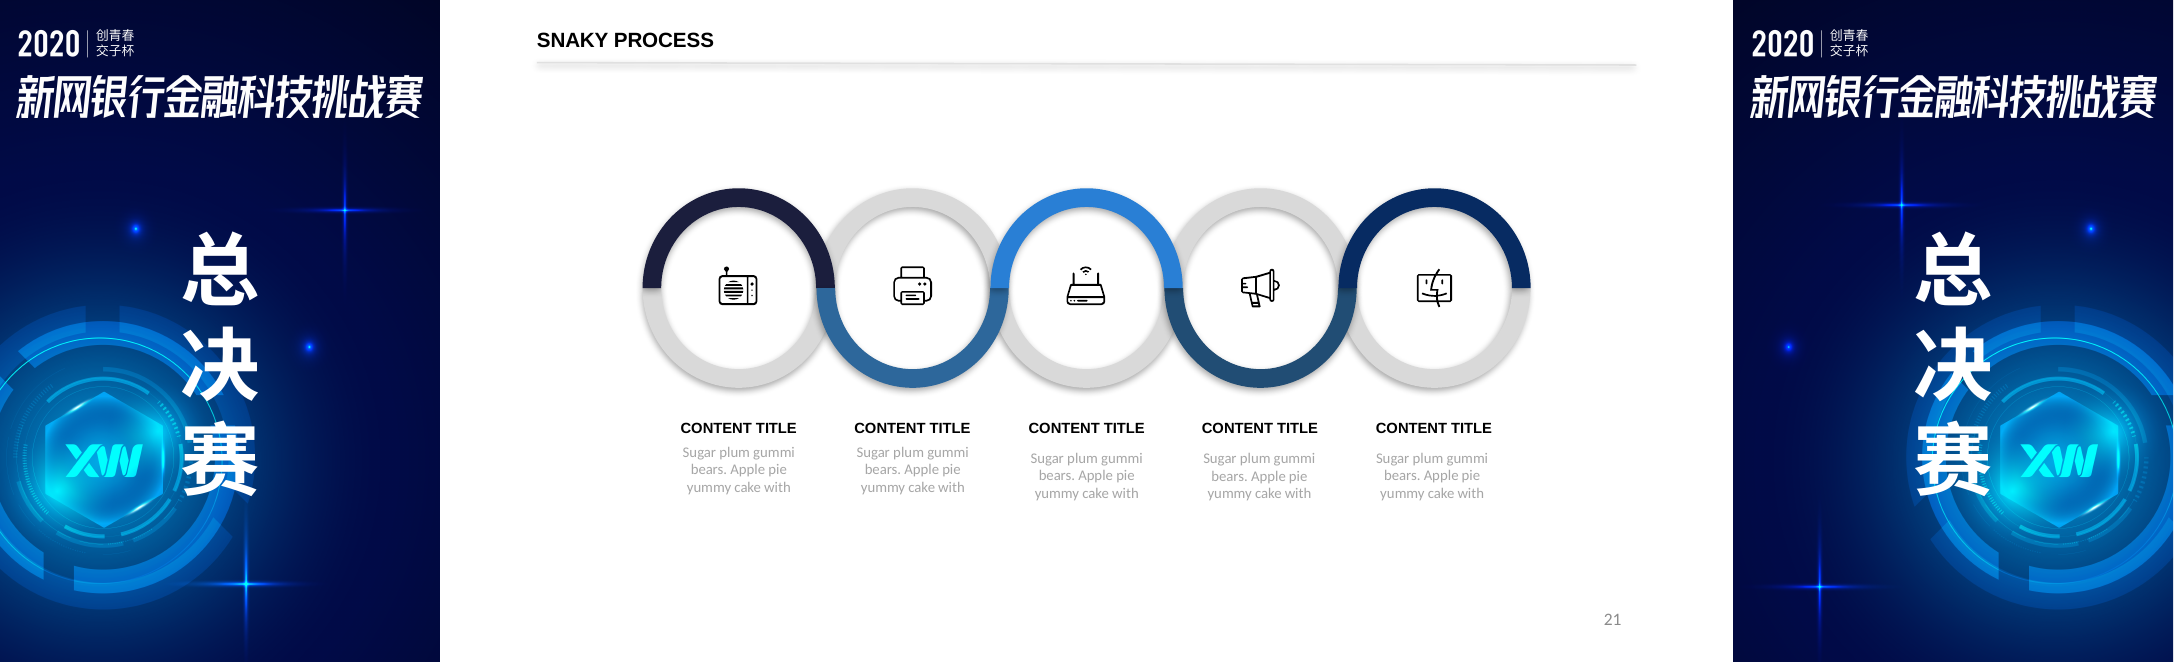

# SNAKY PROCESS

CONTENT TITLE
CONTENT TITLE
CONTENT TITLE
CONTENT TITLE
CONTENT TITLE
Sugar plum gummi bears. Apple pie yummy cake with
Sugar plum gummi bears. Apple pie yummy cake with
Sugar plum gummi bears. Apple pie yummy cake with
Sugar plum gummi bears. Apple pie yummy cake with
Sugar plum gummi bears. Apple pie yummy cake with
21